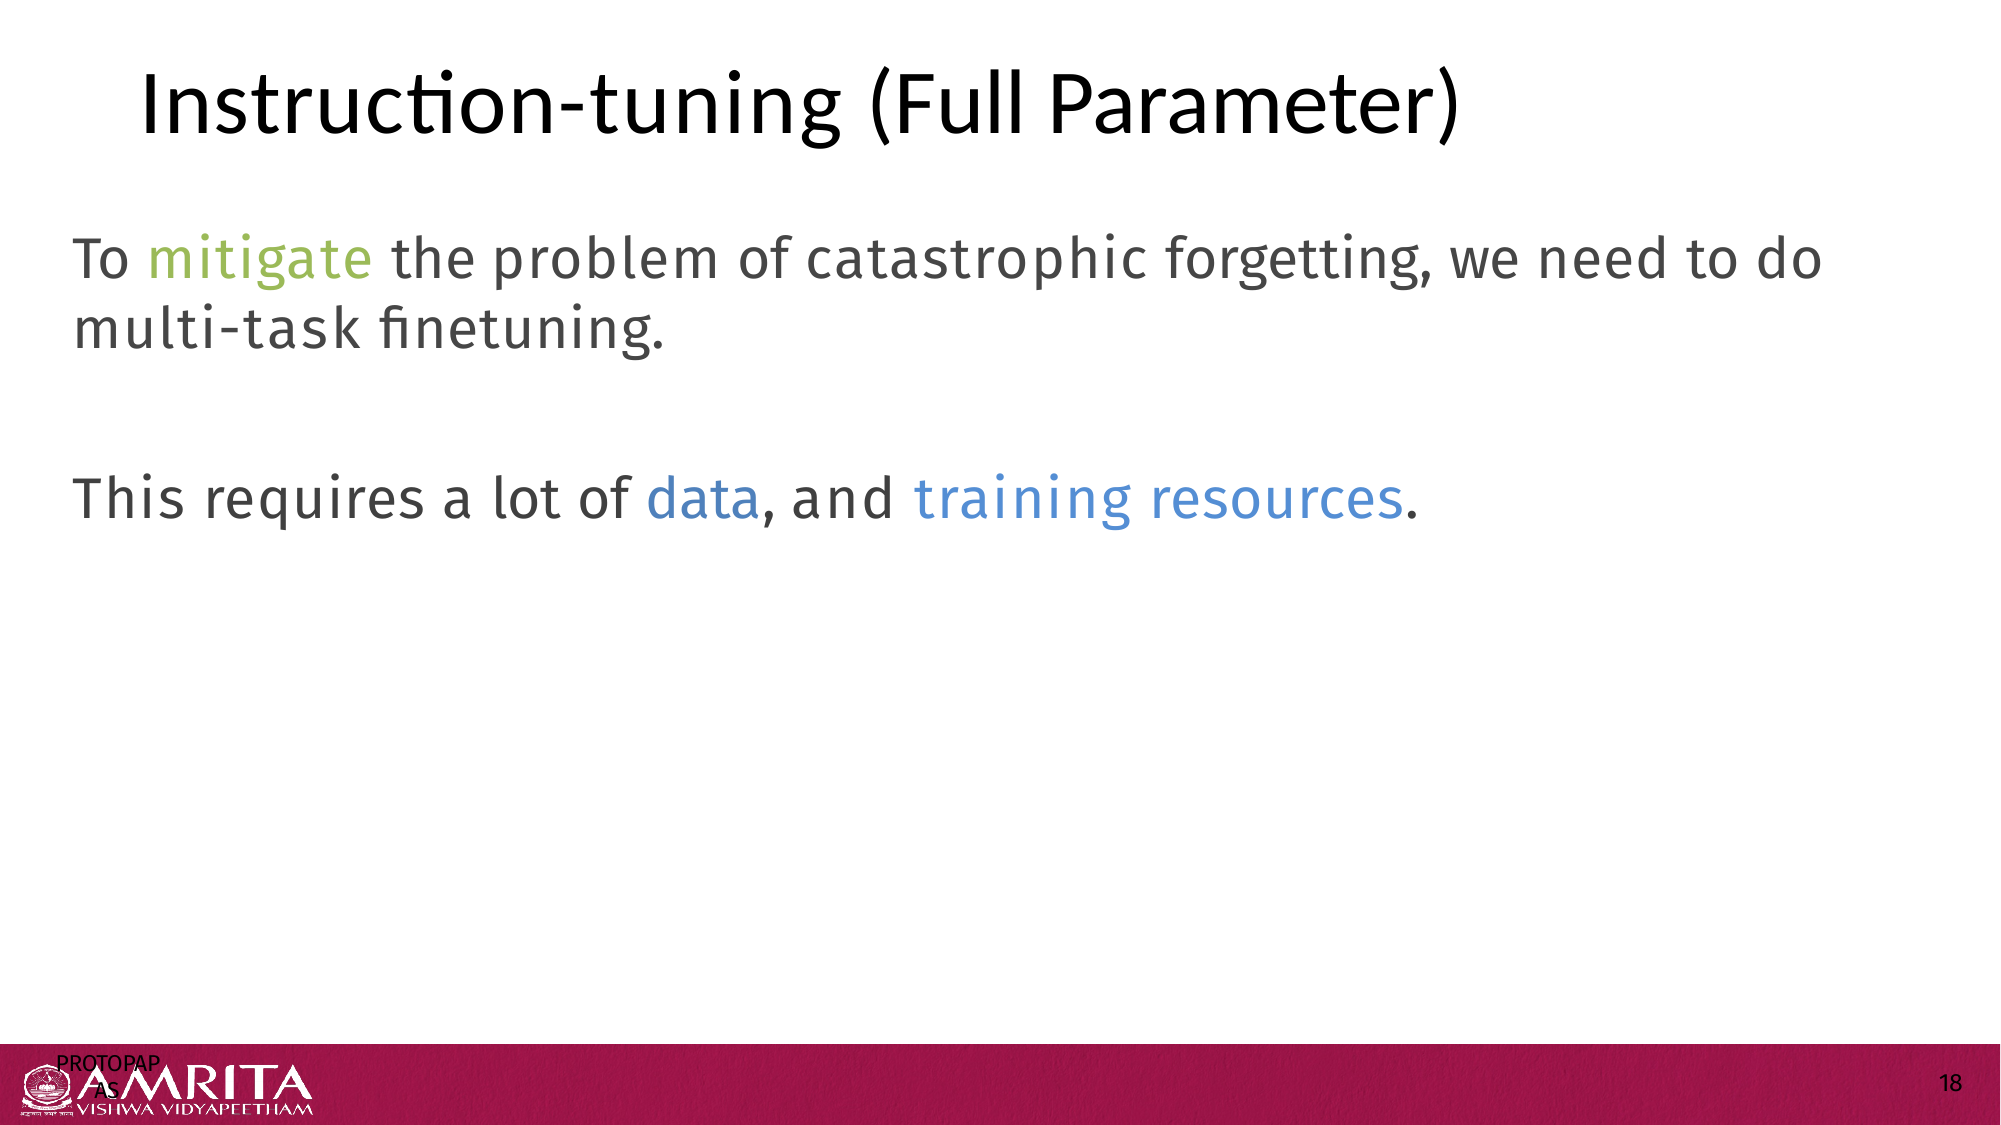

# Instruction-tuning (Full Parameter)
To mitigate the problem of catastrophic forgetting, we need to do multi-task finetuning.

This requires a lot of data, and training resources.
Protopapas
18